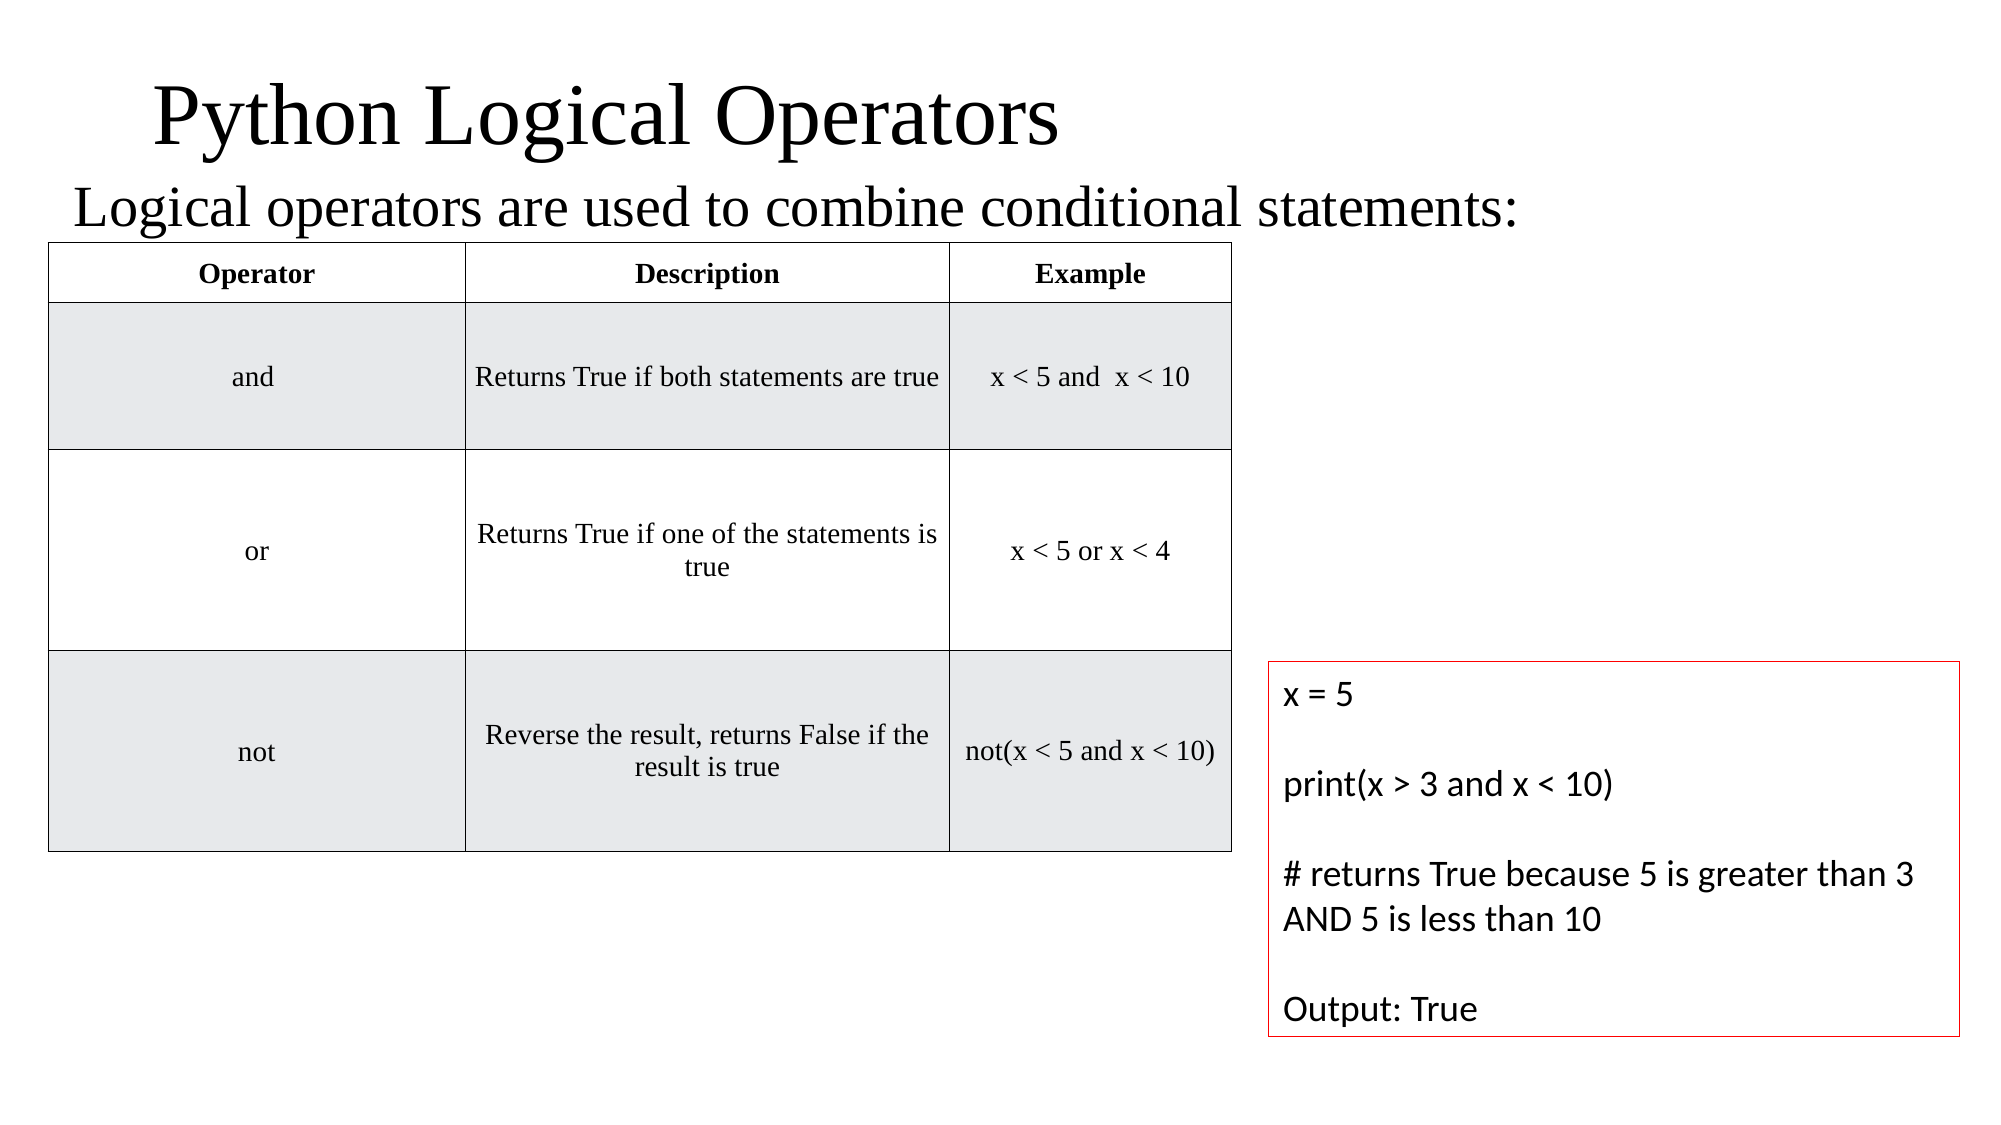

# Python Logical Operators
Logical operators are used to combine conditional statements:
| Operator | Description | Example |
| --- | --- | --- |
| and | Returns True if both statements are true | x < 5 and  x < 10 |
| or | Returns True if one of the statements is true | x < 5 or x < 4 |
| not | Reverse the result, returns False if the result is true | not(x < 5 and x < 10) |
x = 5

print(x > 3 and x < 10)

# returns True because 5 is greater than 3 AND 5 is less than 10

Output: True